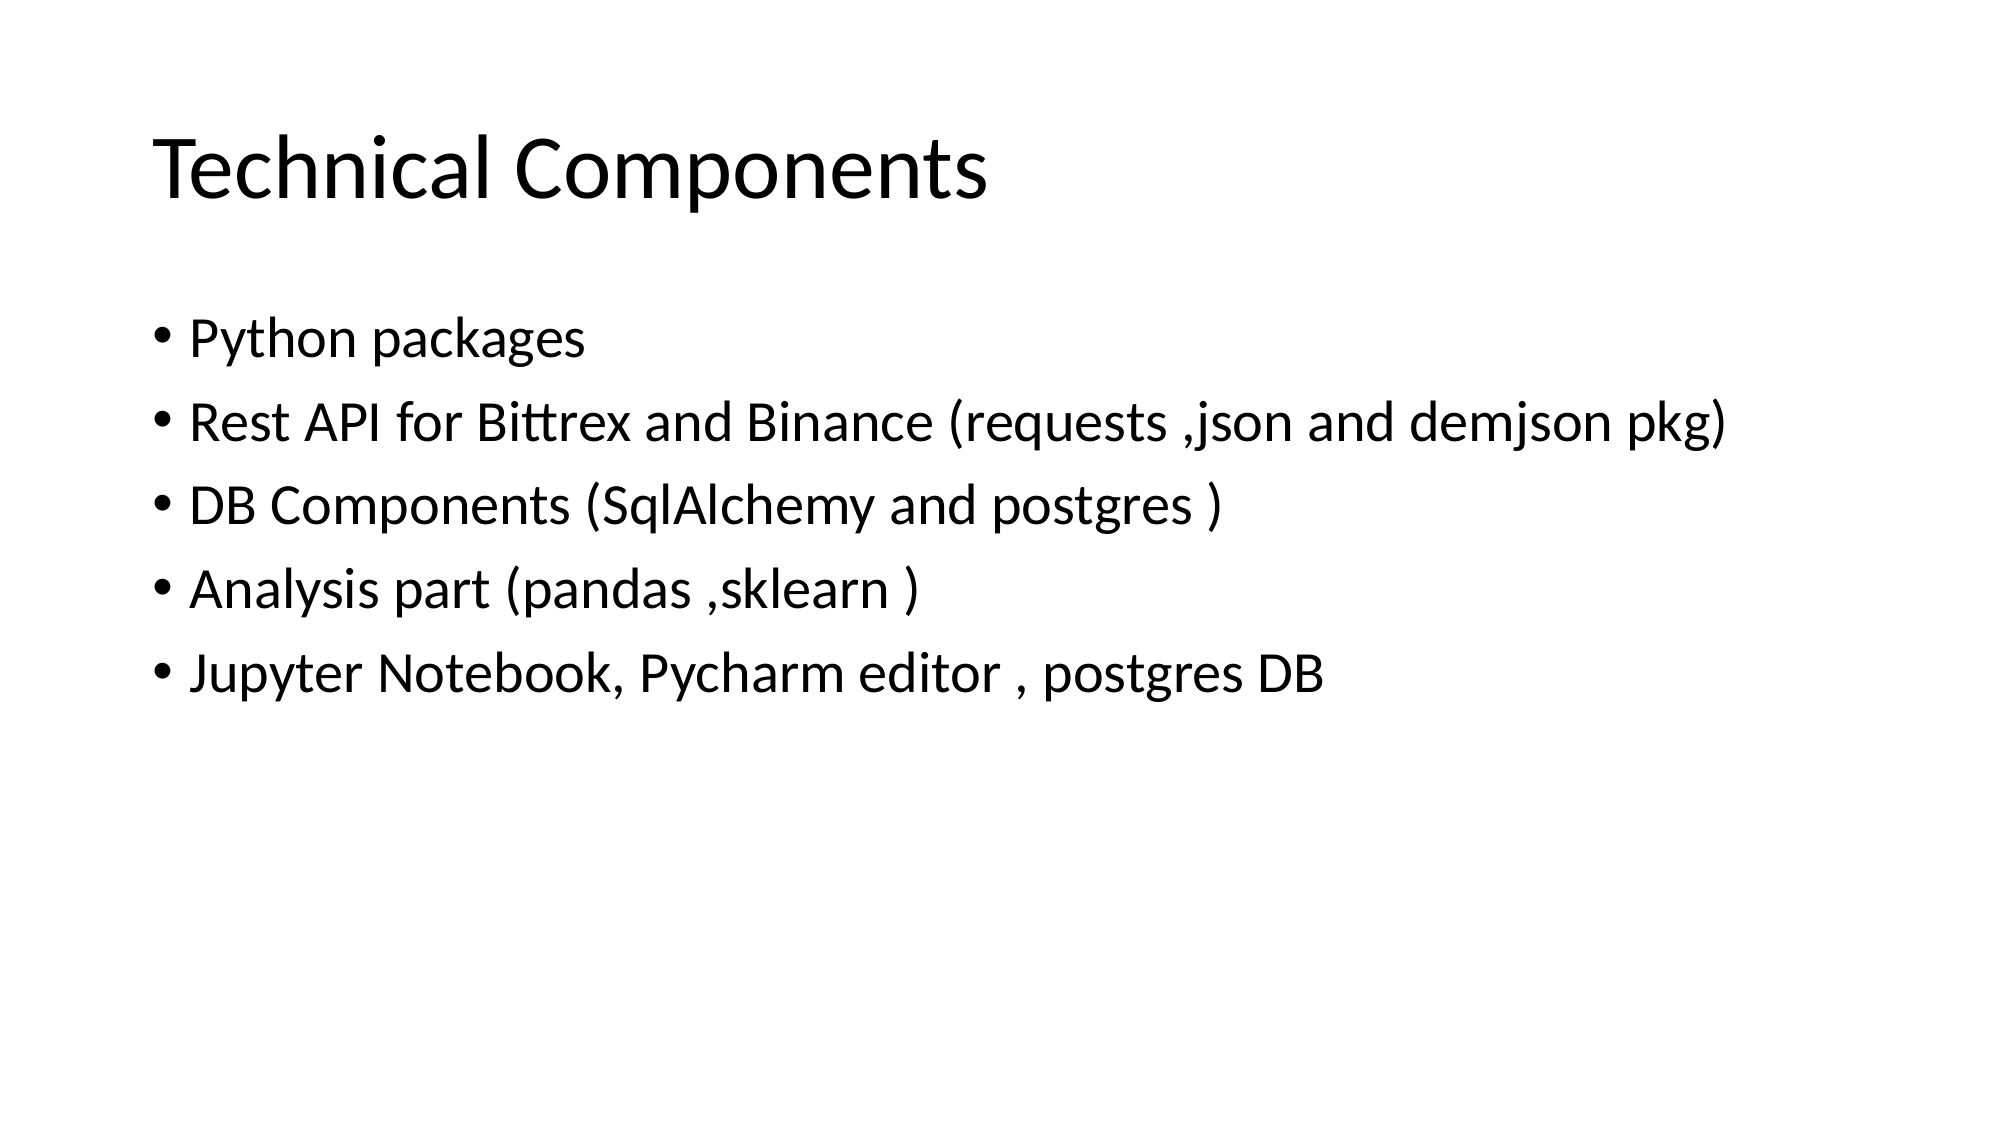

# Technical Components
Python packages
Rest API for Bittrex and Binance (requests ,json and demjson pkg)
DB Components (SqlAlchemy and postgres )
Analysis part (pandas ,sklearn )
Jupyter Notebook, Pycharm editor , postgres DB